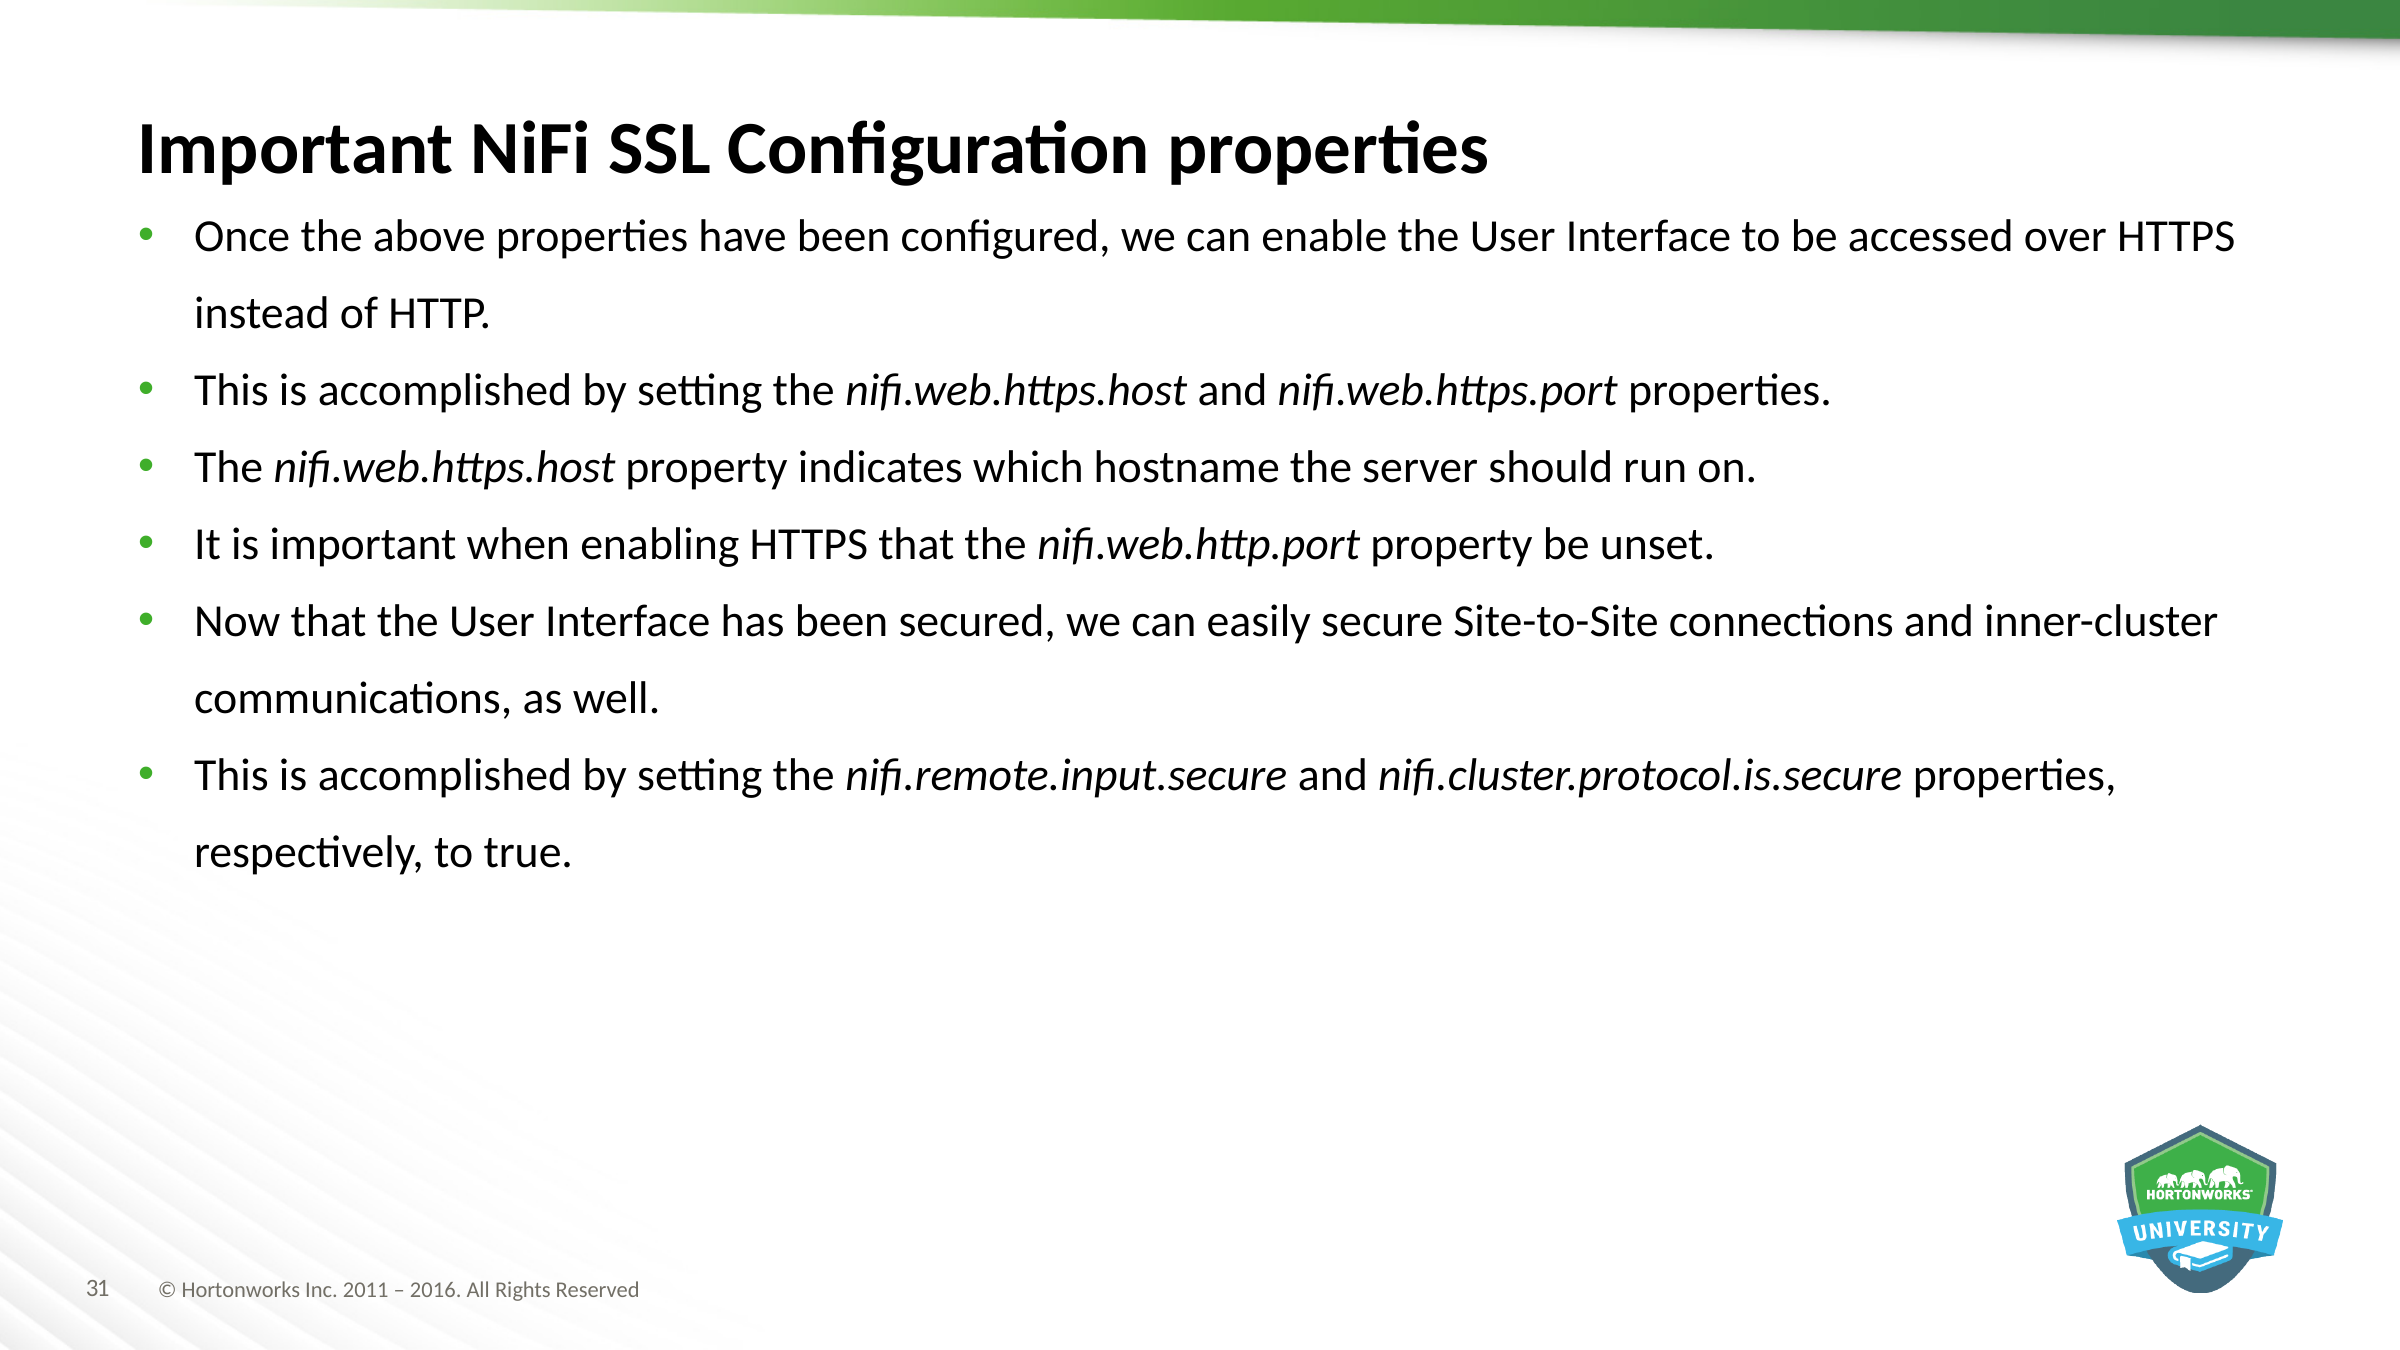

Important NiFi SSL Configuration properties
Once the above properties have been configured, we can enable the User Interface to be accessed over HTTPS instead of HTTP.
This is accomplished by setting the nifi.web.https.host and nifi.web.https.port properties.
The nifi.web.https.host property indicates which hostname the server should run on.
It is important when enabling HTTPS that the nifi.web.http.port property be unset.
Now that the User Interface has been secured, we can easily secure Site-to-Site connections and inner-cluster communications, as well.
This is accomplished by setting the nifi.remote.input.secure and nifi.cluster.protocol.is.secure properties, respectively, to true.